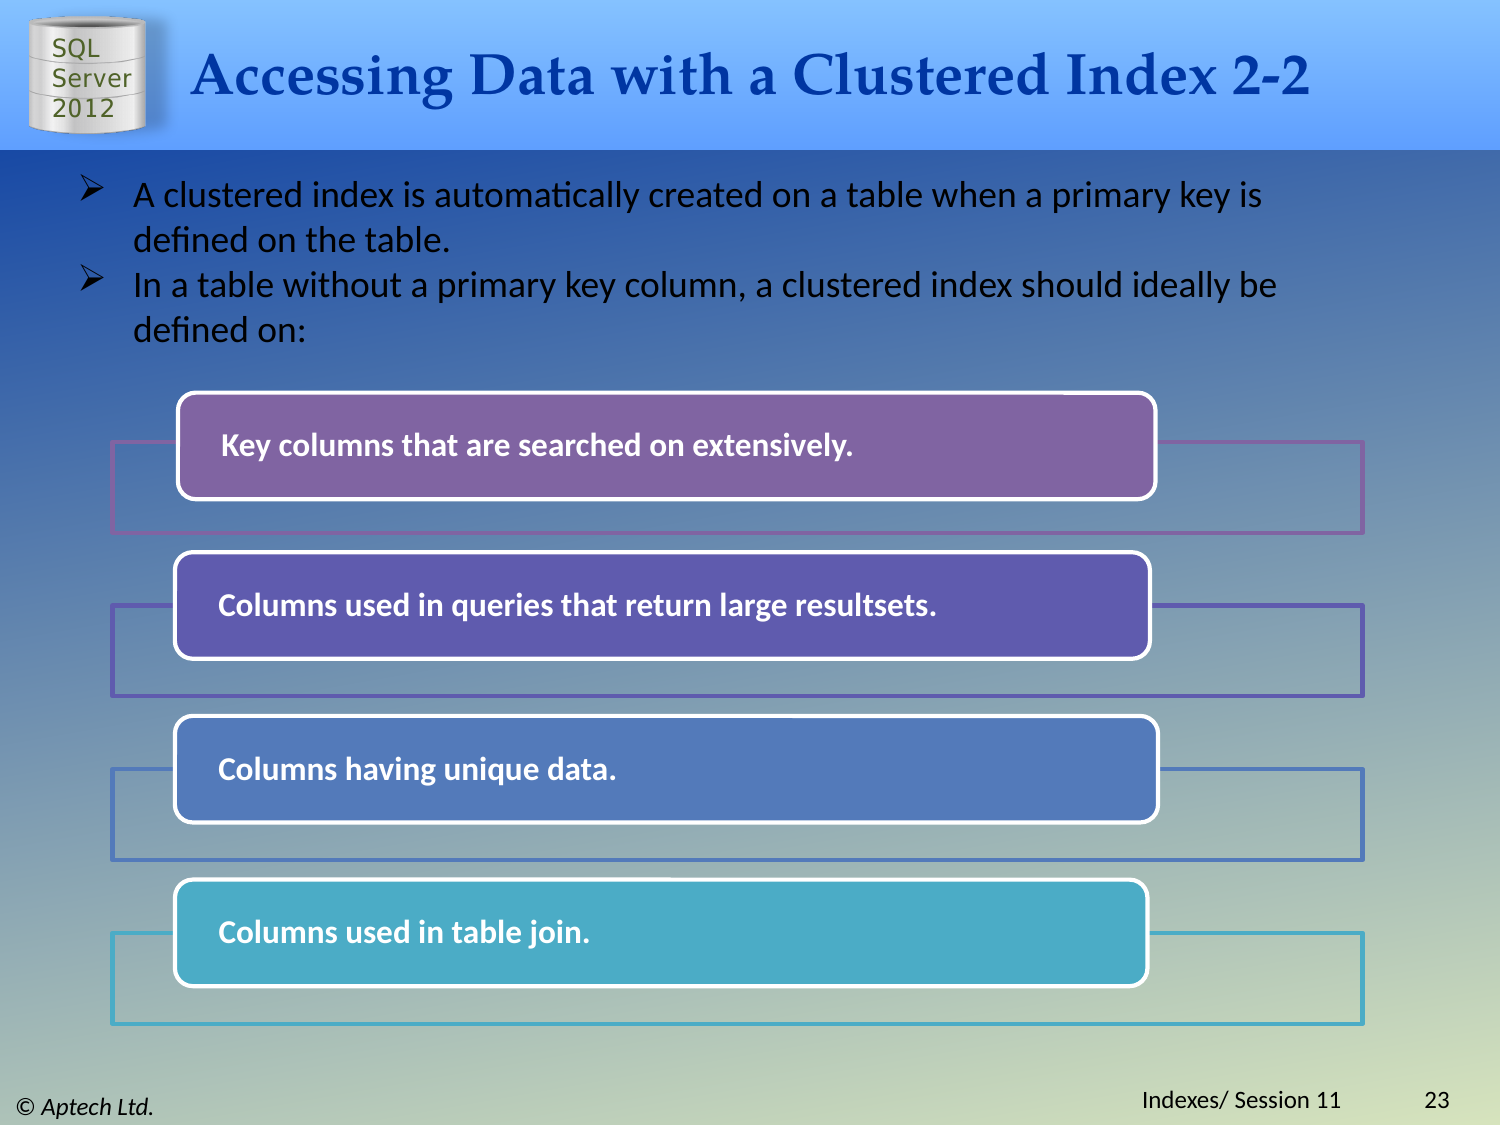

# Accessing Data with a Clustered Index 2-2
A clustered index is automatically created on a table when a primary key is defined on the table.
In a table without a primary key column, a clustered index should ideally be defined on:
Key columns that are searched on extensively.
Columns used in queries that return large resultsets.
Columns having unique data.
Columns used in table join.
Indexes/ Session 11
23